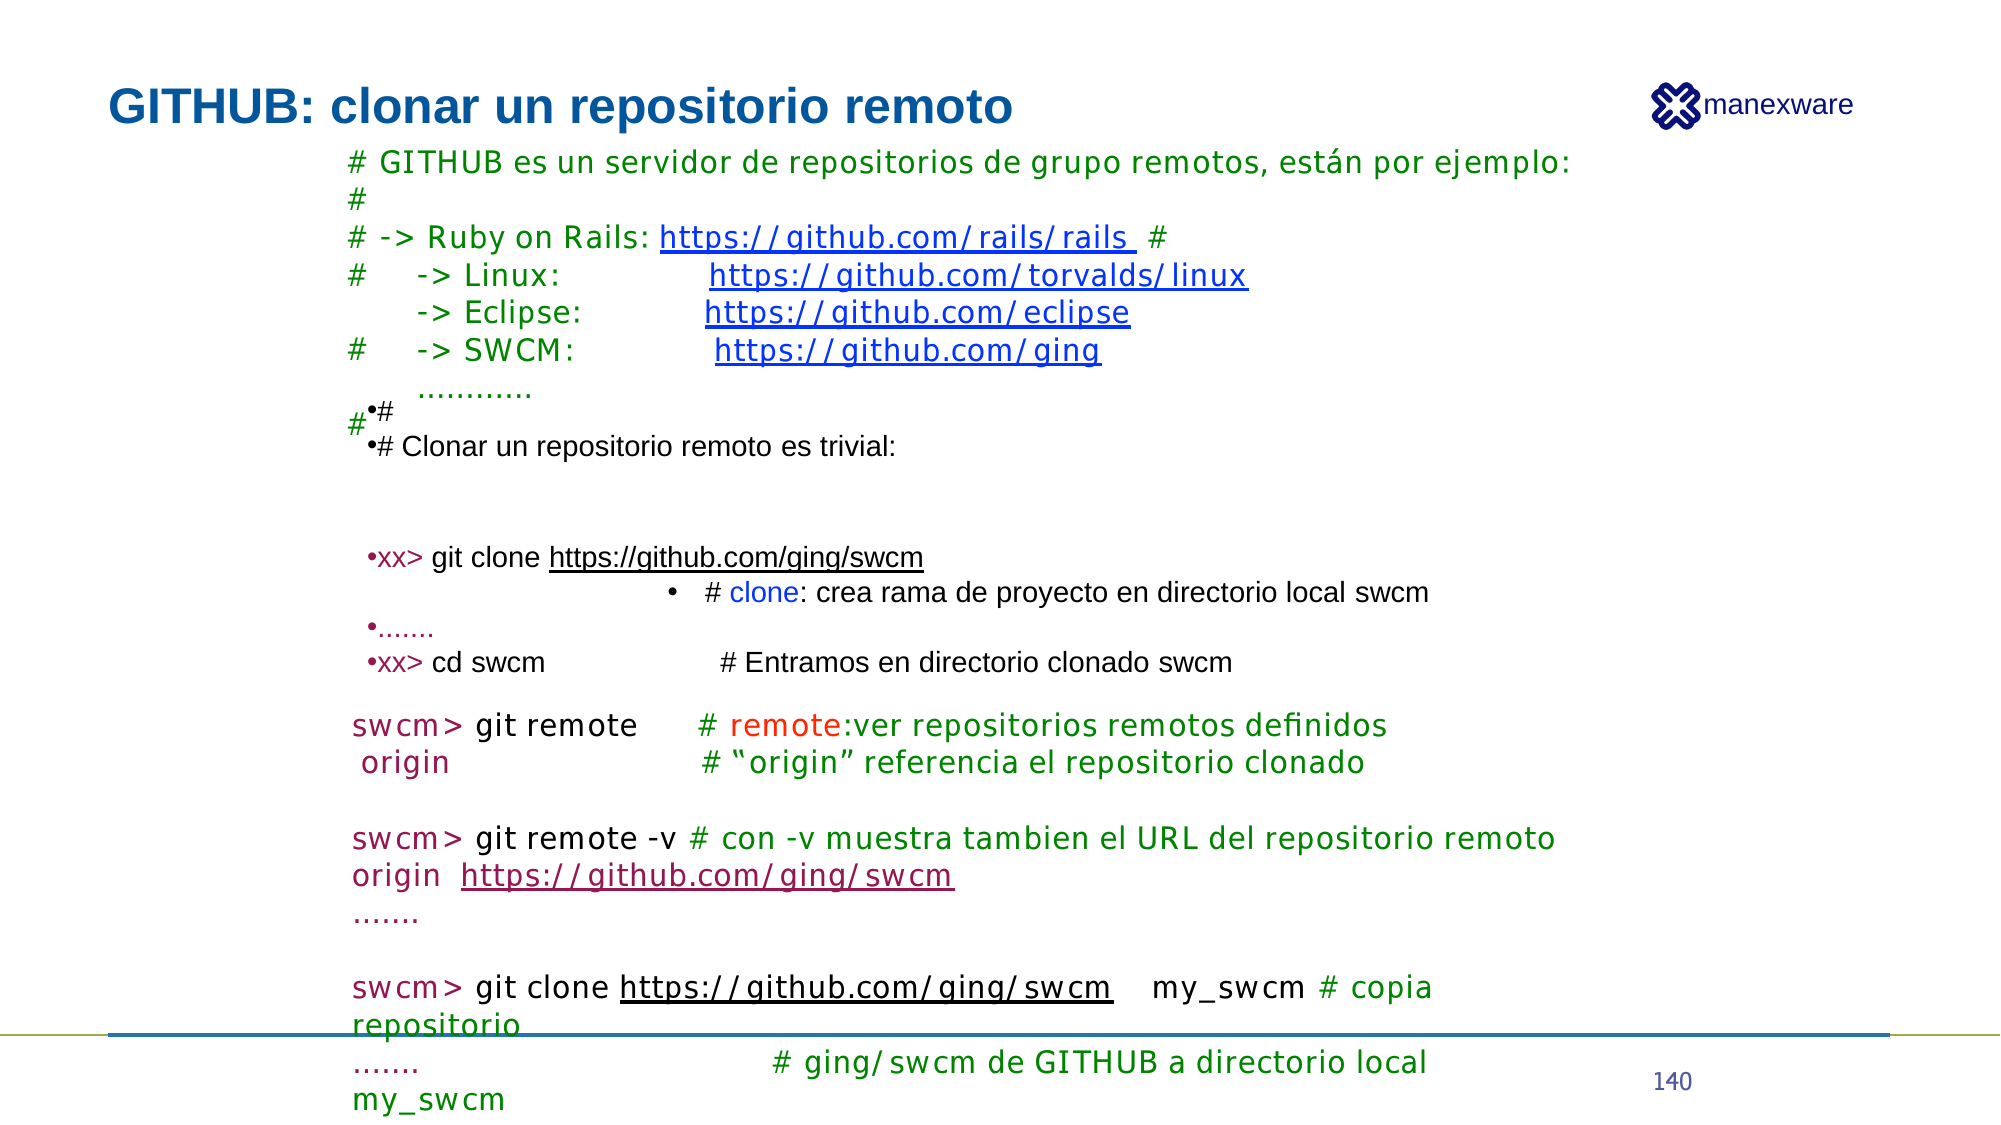

# GITHUB: clonar un repositorio remoto
# GITHUB es un servidor de repositorios de grupo remotos, están por ejemplo:  #
# -> Ruby on Rails: https://github.com/rails/rails  #
#  #  #
https://github.com/torvalds/linux
-> Linux:
-> Eclipse:
-> SWCM:
............
https://github.com/eclipse  https://github.com/ging
#
# Clonar un repositorio remoto es trivial:

xx> git clone https://github.com/ging/swcm
# clone: crea rama de proyecto en directorio local swcm
.......
xx> cd swcm	# Entramos en directorio clonado swcm
swcm> git remote  origin
# remote:ver repositorios remotos definidos  # “origin” referencia el repositorio clonado
swcm> git remote -v # con -v muestra tambien el URL del repositorio remoto  origin https://github.com/ging/swcm
.......

swcm> git clone https://github.com/ging/swcm	my_swcm # copia repositorio
.......	# ging/swcm de GITHUB a directorio local my_swcm
140